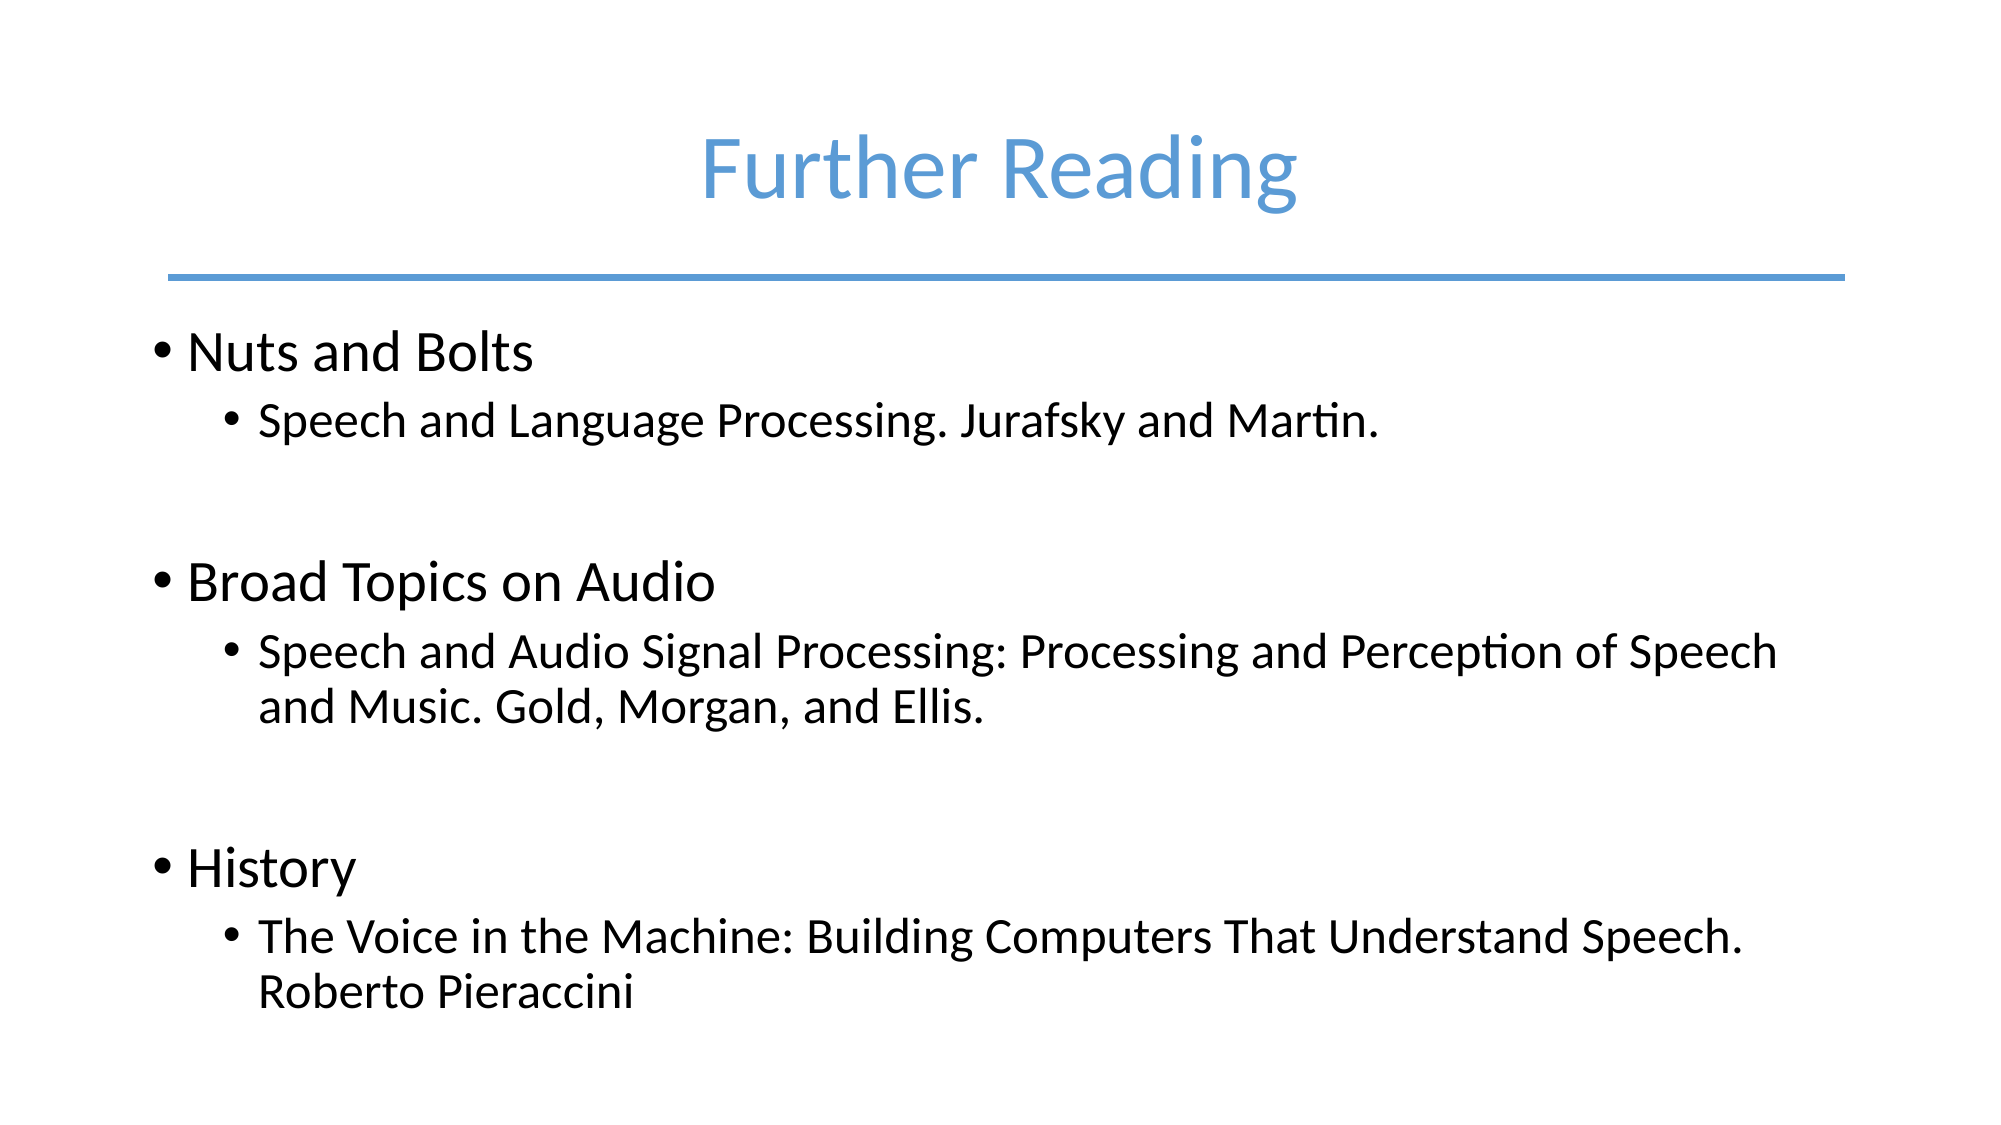

# Further Reading
Nuts and Bolts
Speech and Language Processing. Jurafsky and Martin.

Broad Topics on Audio
Speech and Audio Signal Processing: Processing and Perception of Speech and Music. Gold, Morgan, and Ellis.

History
The Voice in the Machine: Building Computers That Understand Speech. Roberto Pieraccini